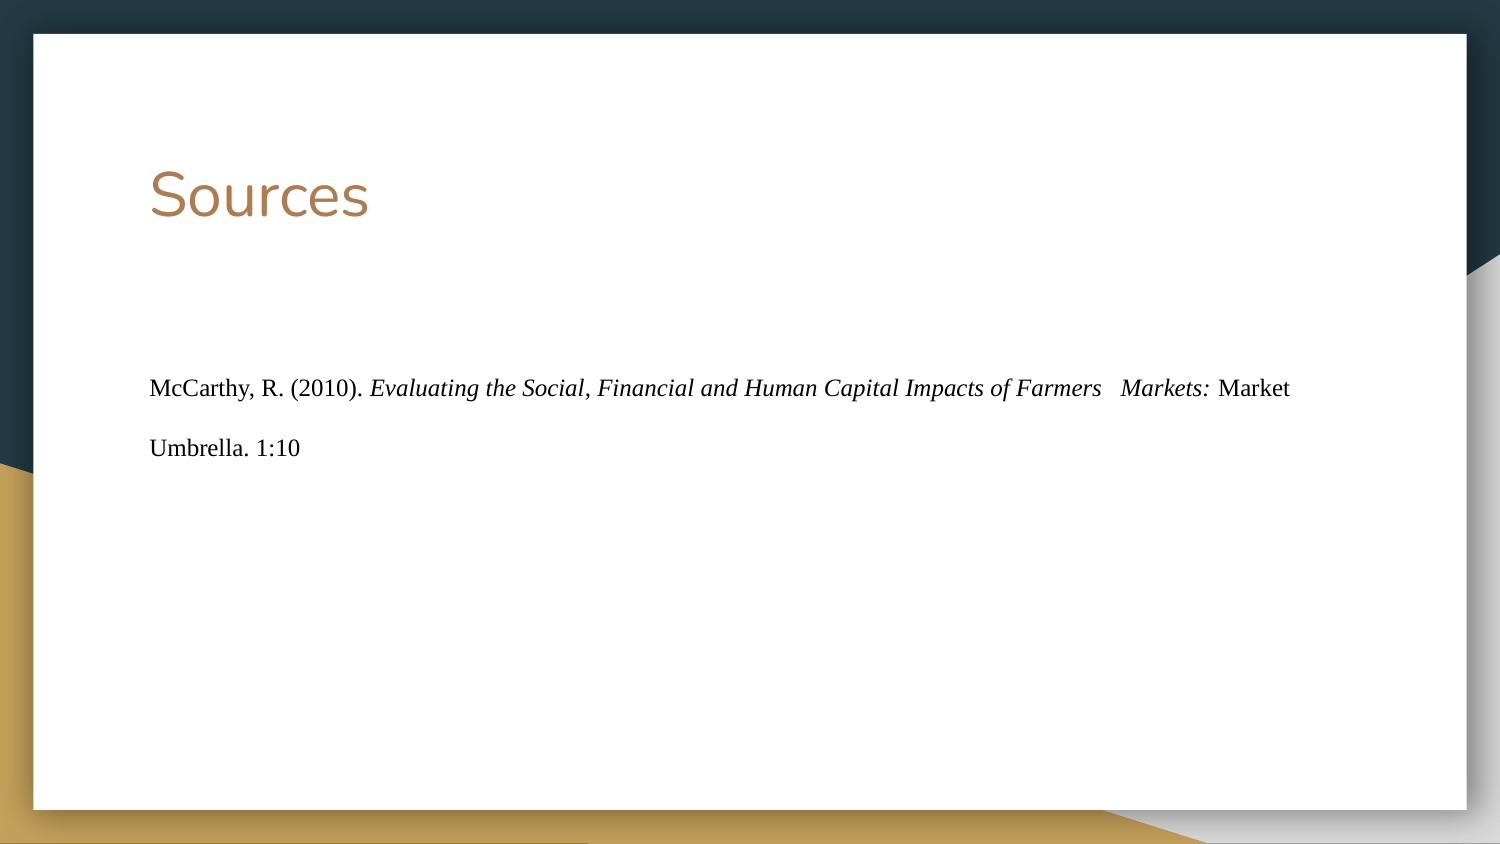

# Sources
McCarthy, R. (2010). Evaluating the Social, Financial and Human Capital Impacts of Farmers   Markets: Market Umbrella. 1:10